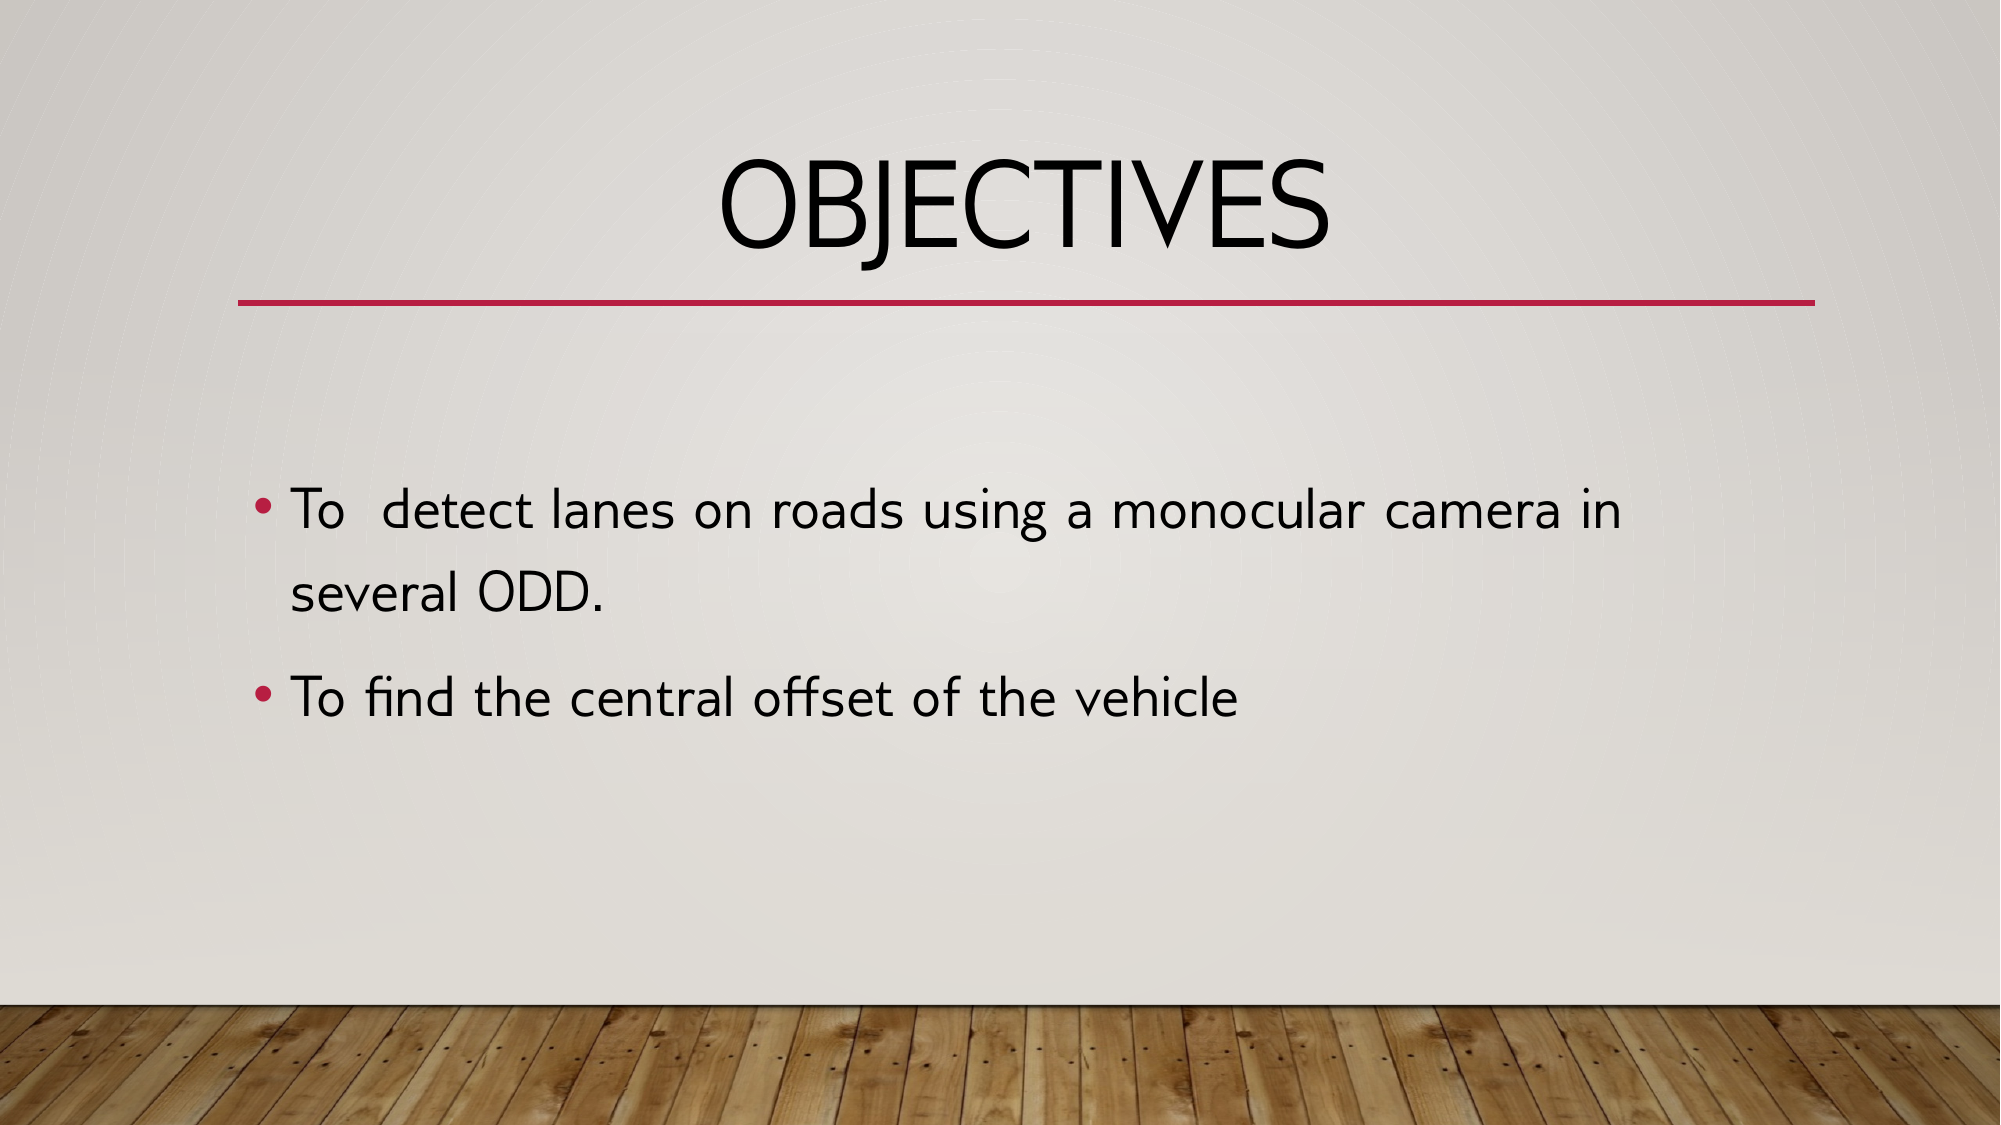

# objectives
To  detect lanes on roads using a monocular camera in several ODD.
To find the central offset of the vehicle